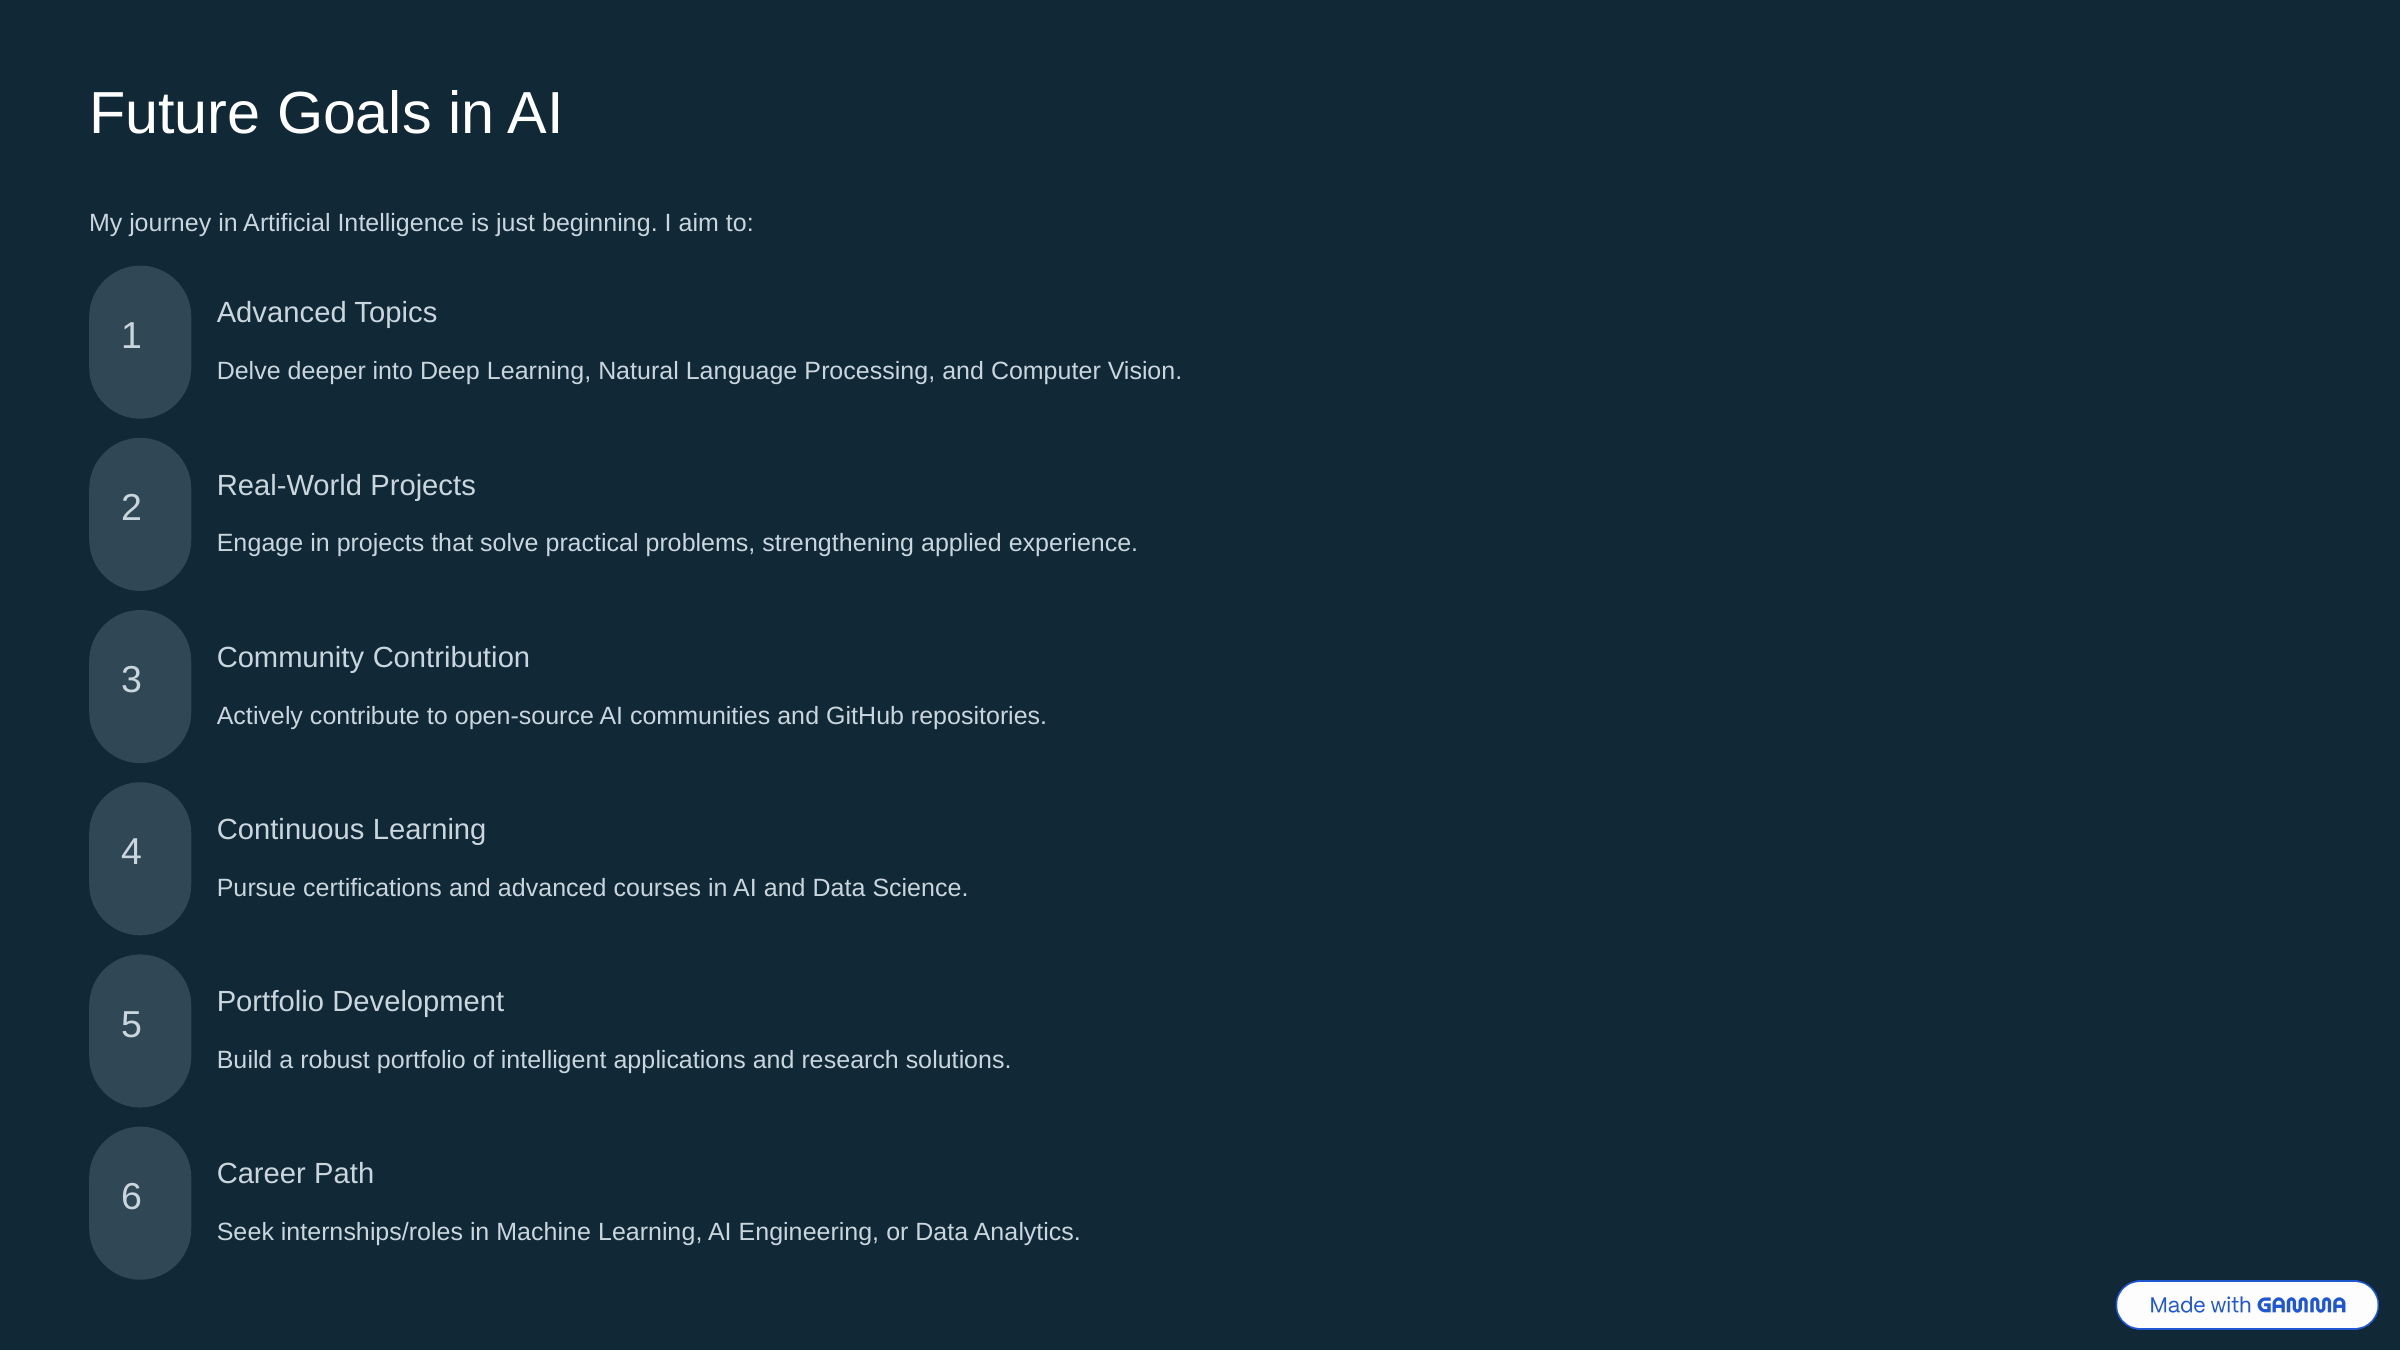

Future Goals in AI
My journey in Artificial Intelligence is just beginning. I aim to:

Advanced Topics
1
Delve deeper into Deep Learning, Natural Language Processing, and Computer Vision.

Real-World Projects
2
Engage in projects that solve practical problems, strengthening applied experience.

Community Contribution
3
Actively contribute to open-source AI communities and GitHub repositories.

Continuous Learning
4
Pursue certifications and advanced courses in AI and Data Science.

Portfolio Development
5
Build a robust portfolio of intelligent applications and research solutions.

Career Path
6
Seek internships/roles in Machine Learning, AI Engineering, or Data Analytics.